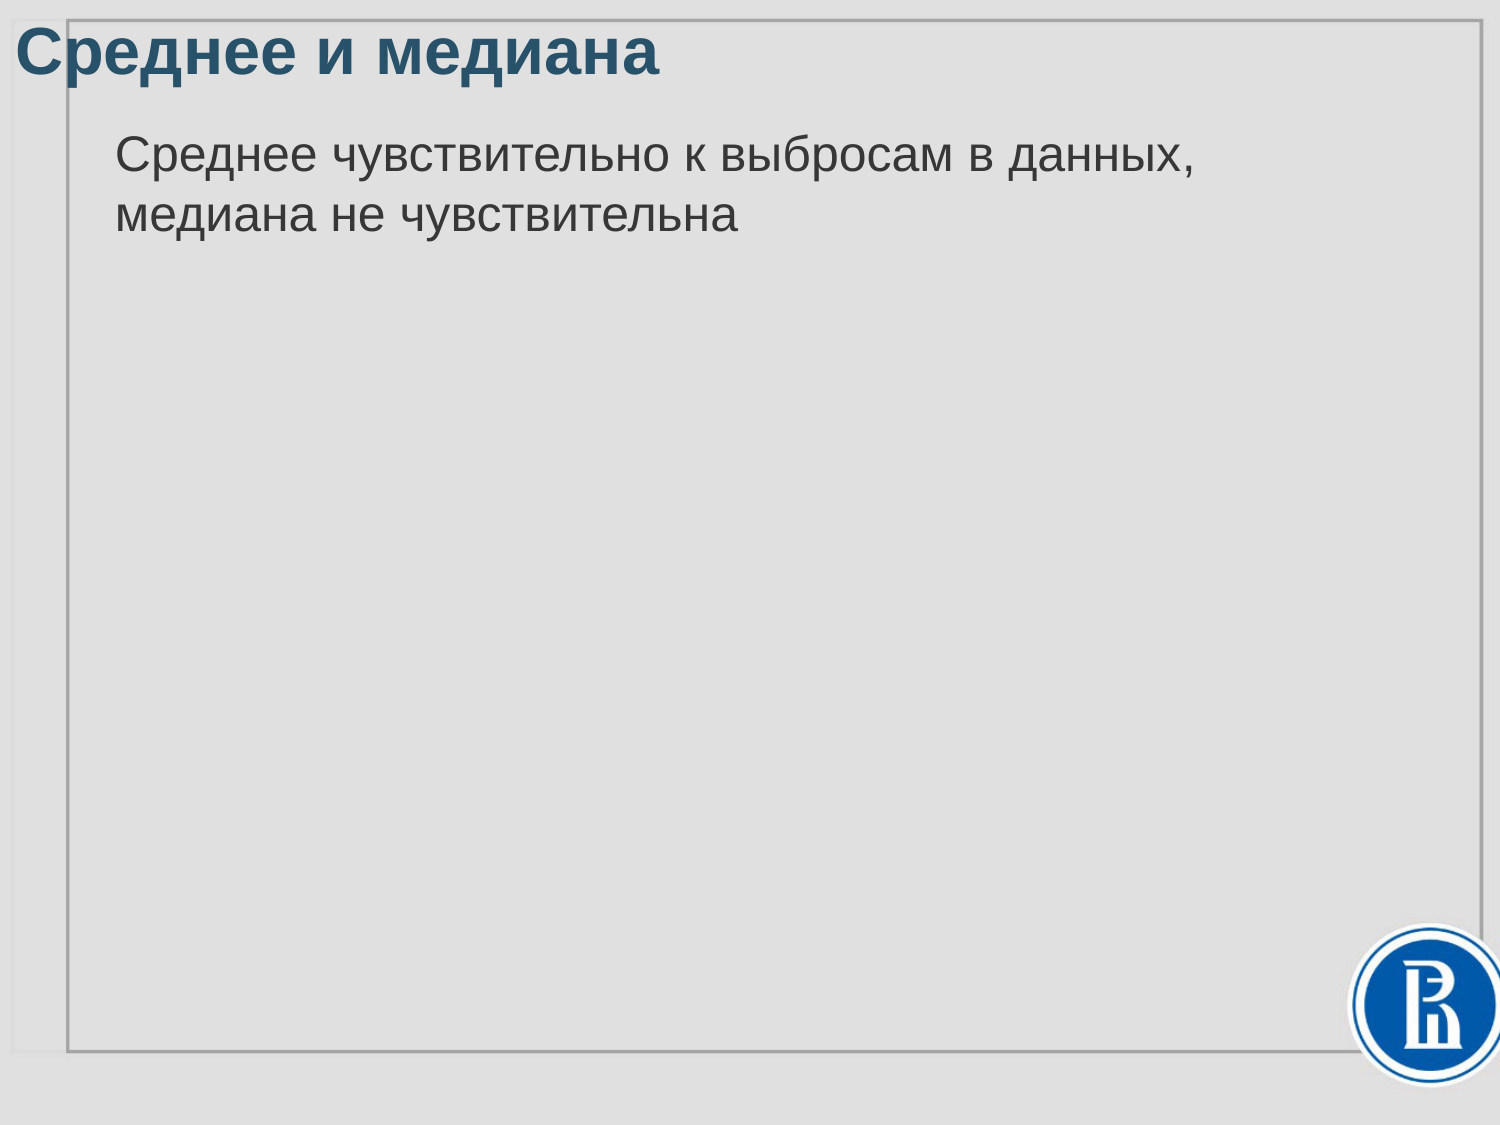

Среднее и медиана
Среднее чувствительно к выбросам в данных, медиана не чувствительна